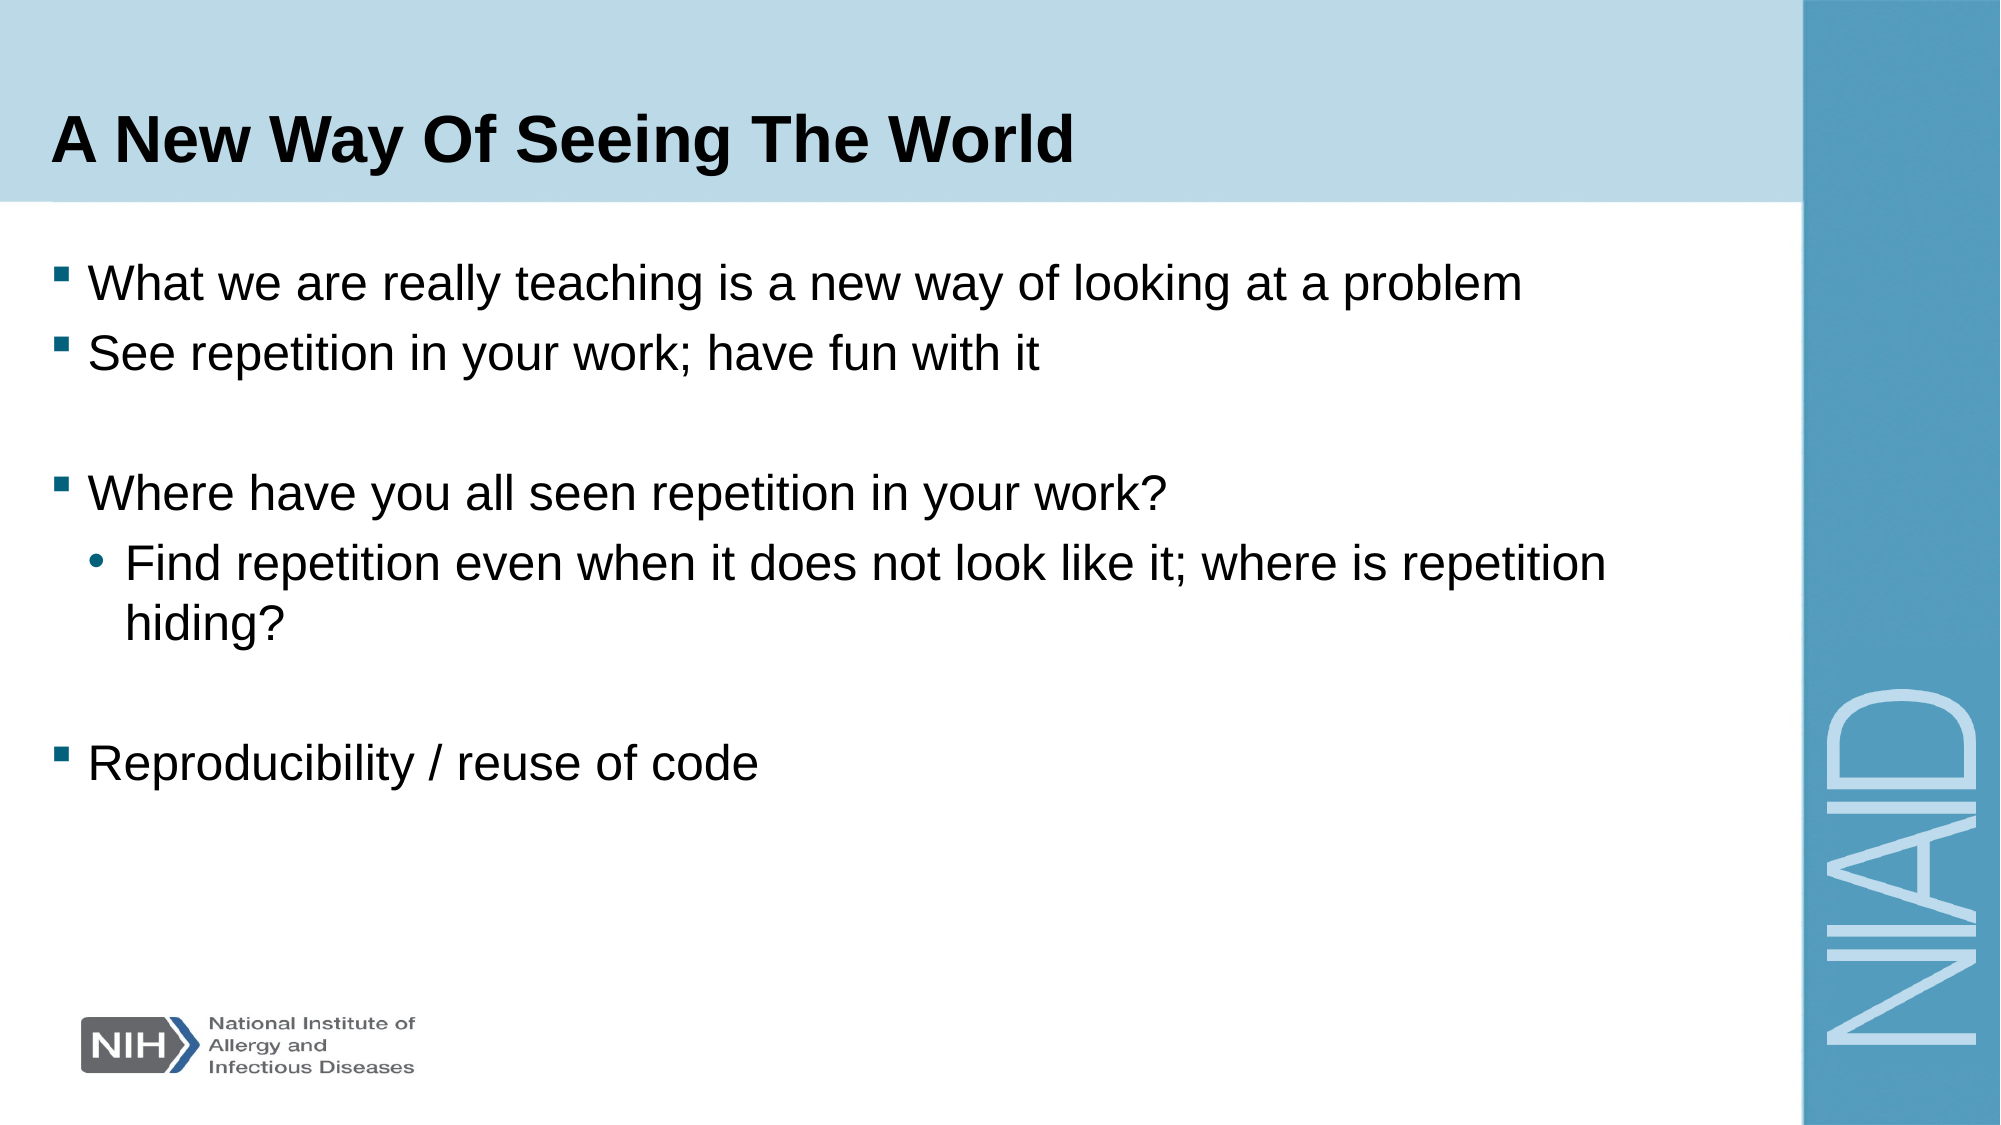

# A New Way Of Seeing The World
What we are really teaching is a new way of looking at a problem
See repetition in your work; have fun with it

Where have you all seen repetition in your work?
Find repetition even when it does not look like it; where is repetition hiding?

Reproducibility / reuse of code